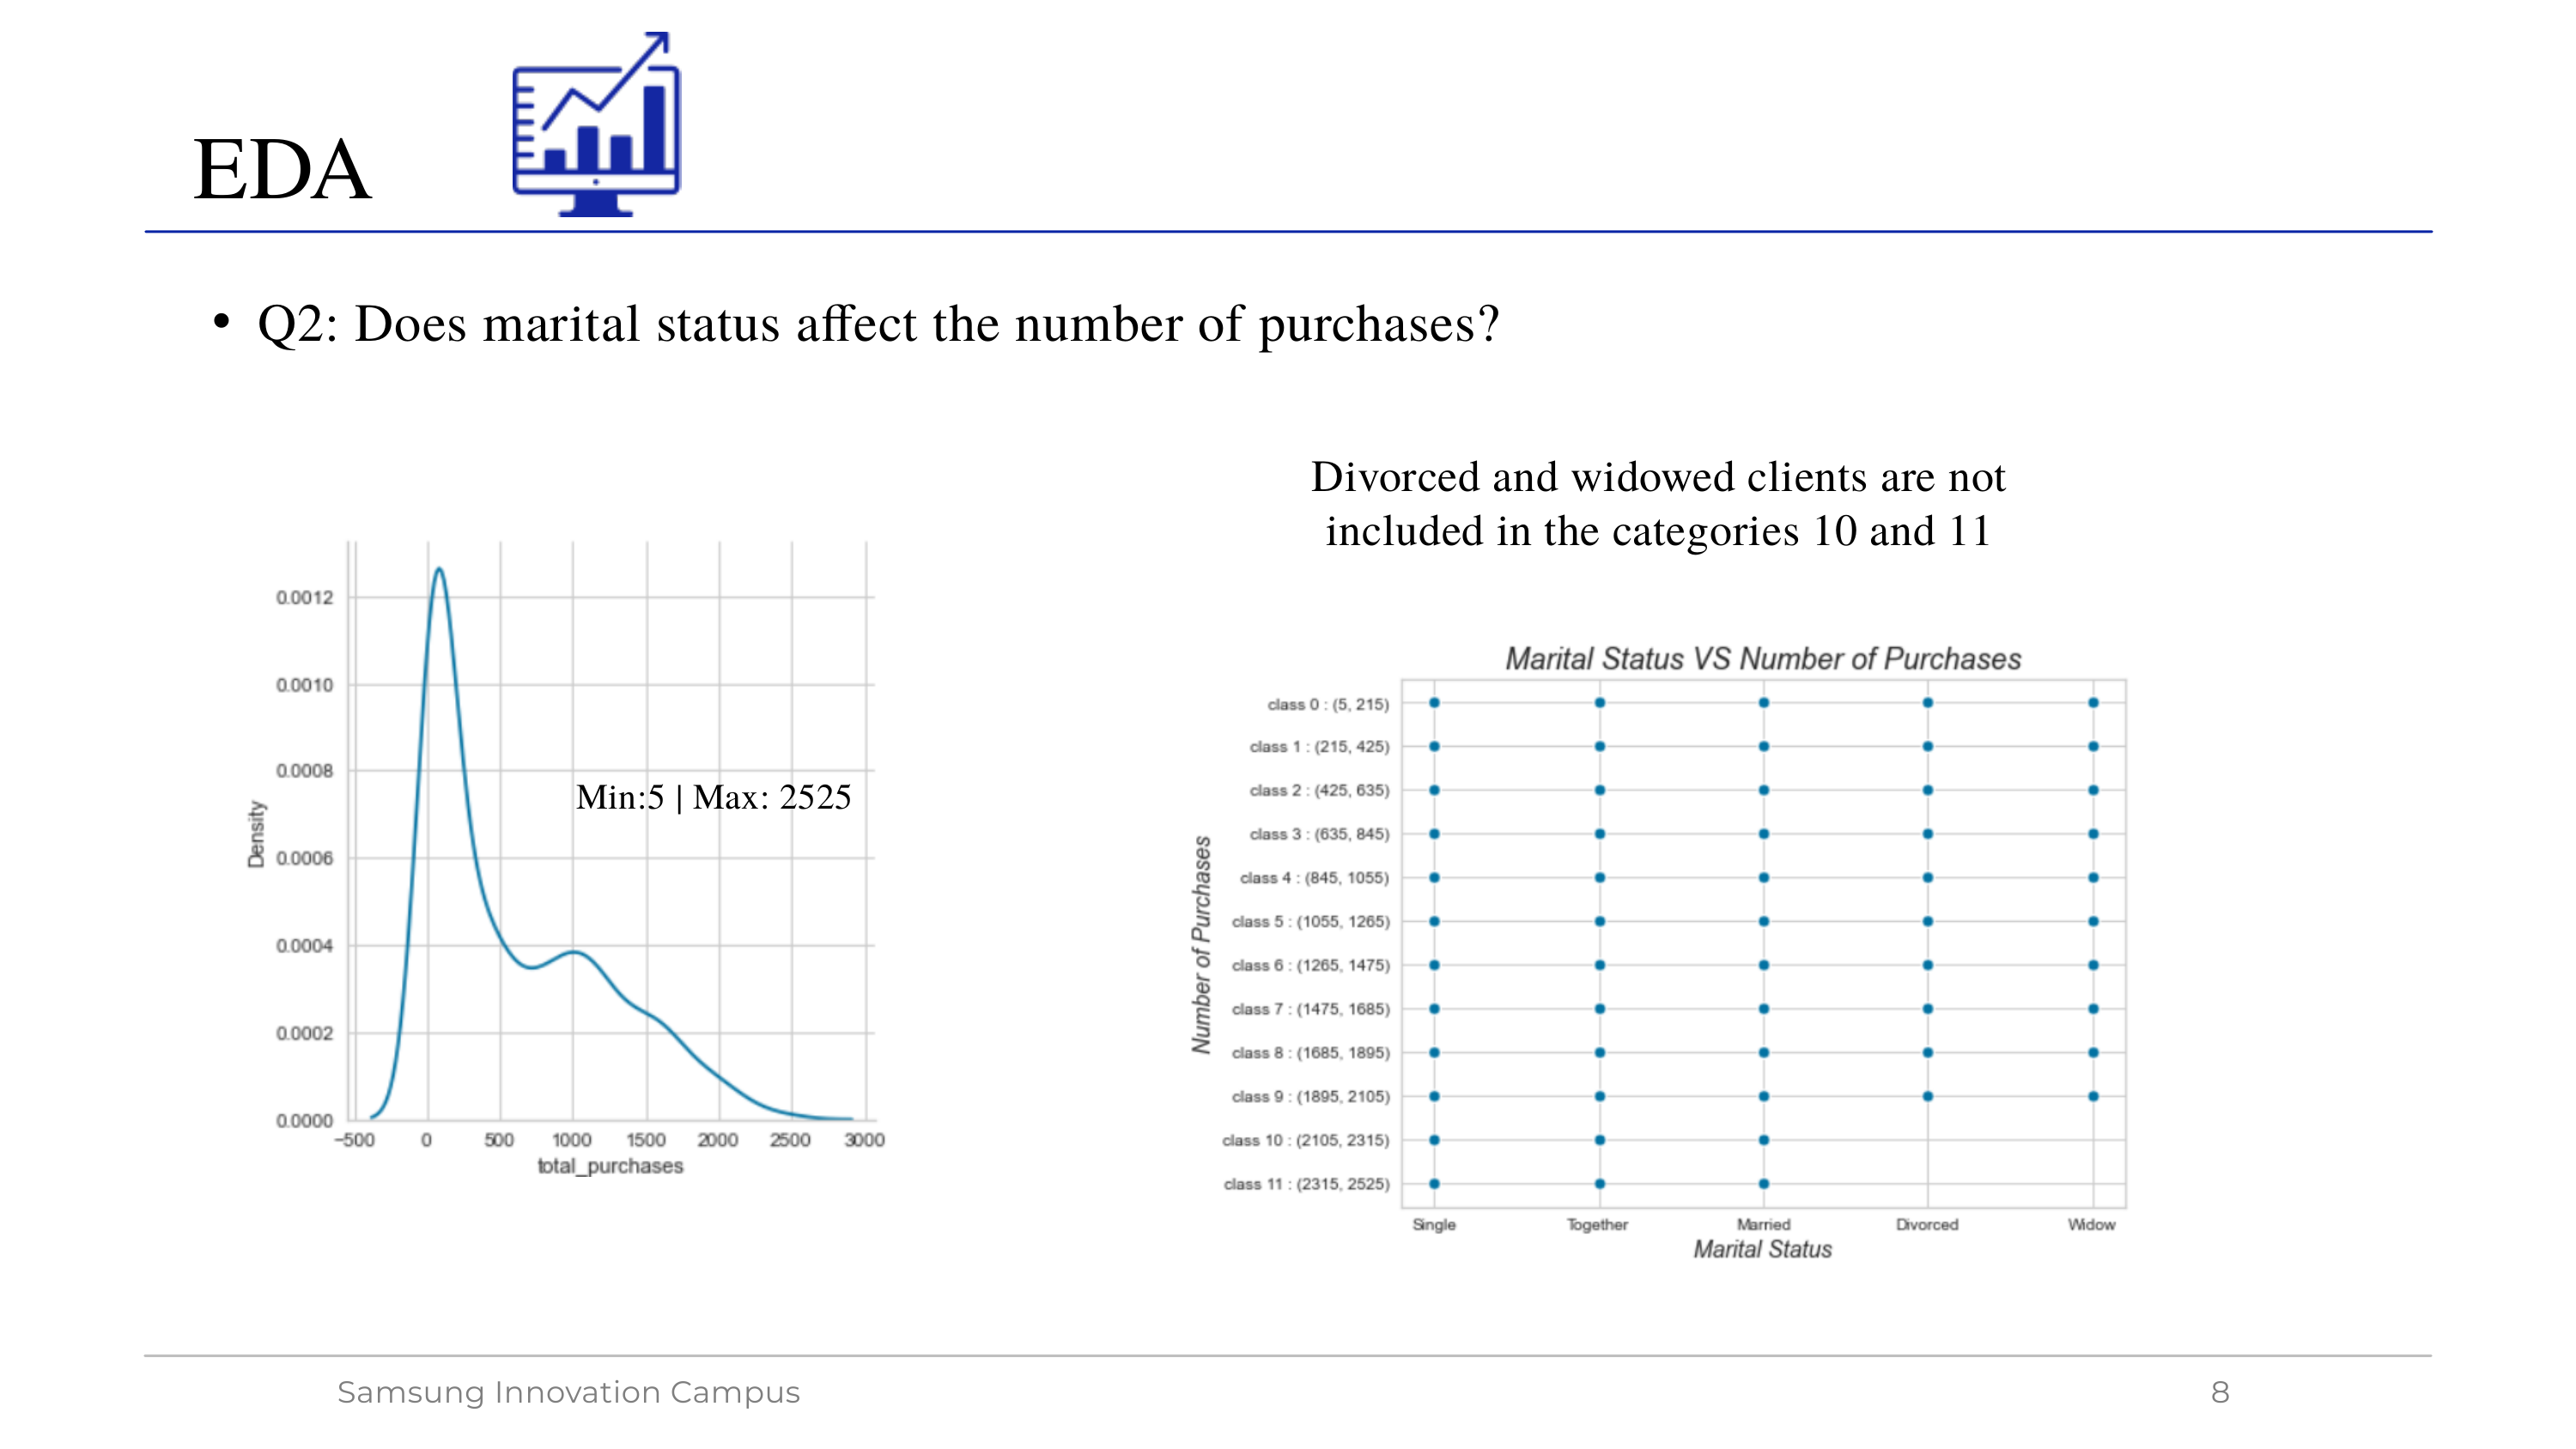

EDA

Q2: Does marital status affect the number of purchases?
Divorced and widowed clients are not included in the categories 10 and 11

Min:5 | Max: 2525

Samsung Innovation Campus
8